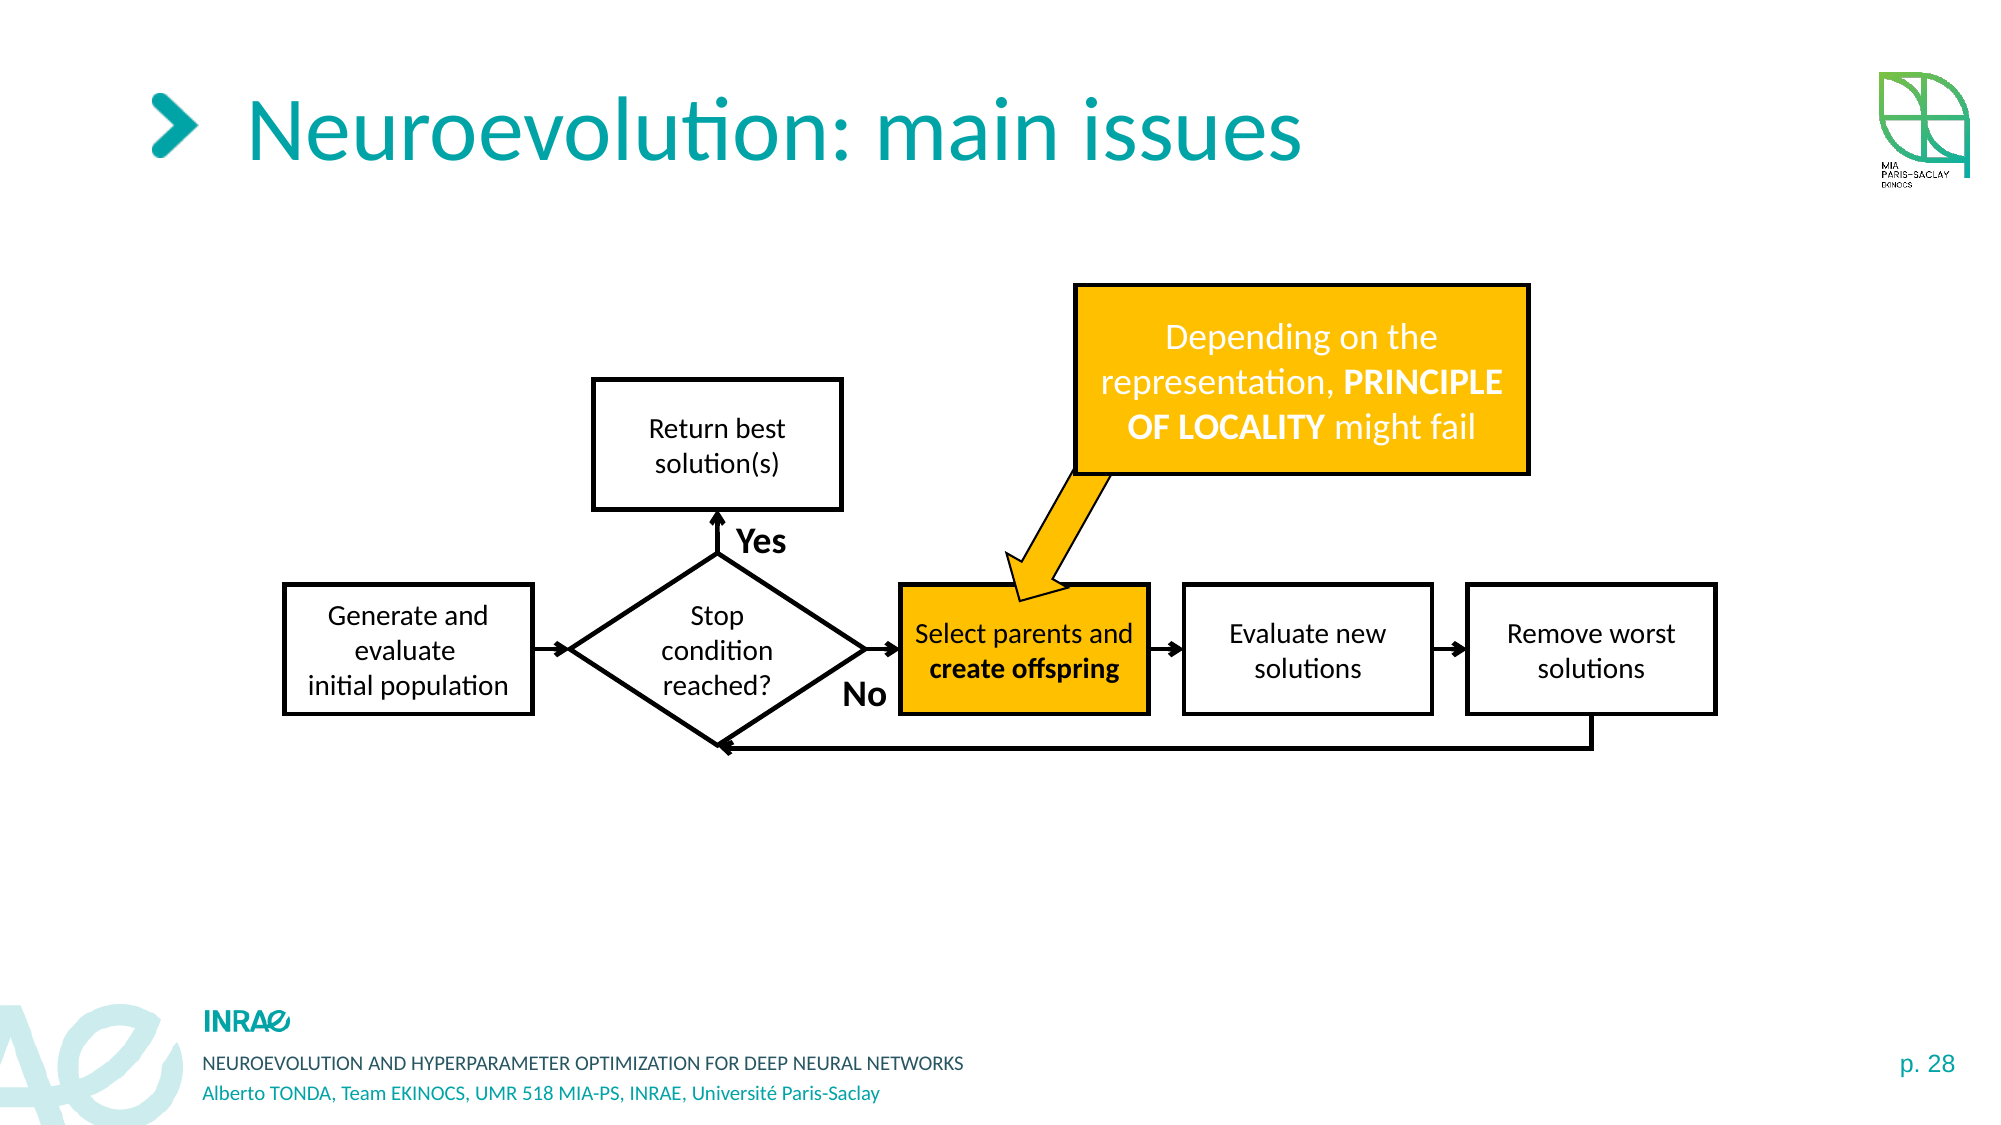

# Neuroevolution: main issues
Depending on the representation, PRINCIPLE OF LOCALITY might fail
Return best solution(s)
Yes
Stop condition reached?
Generate and evaluate
initial population
Select parents and create offspring
Evaluate new solutions
Remove worst solutions
No